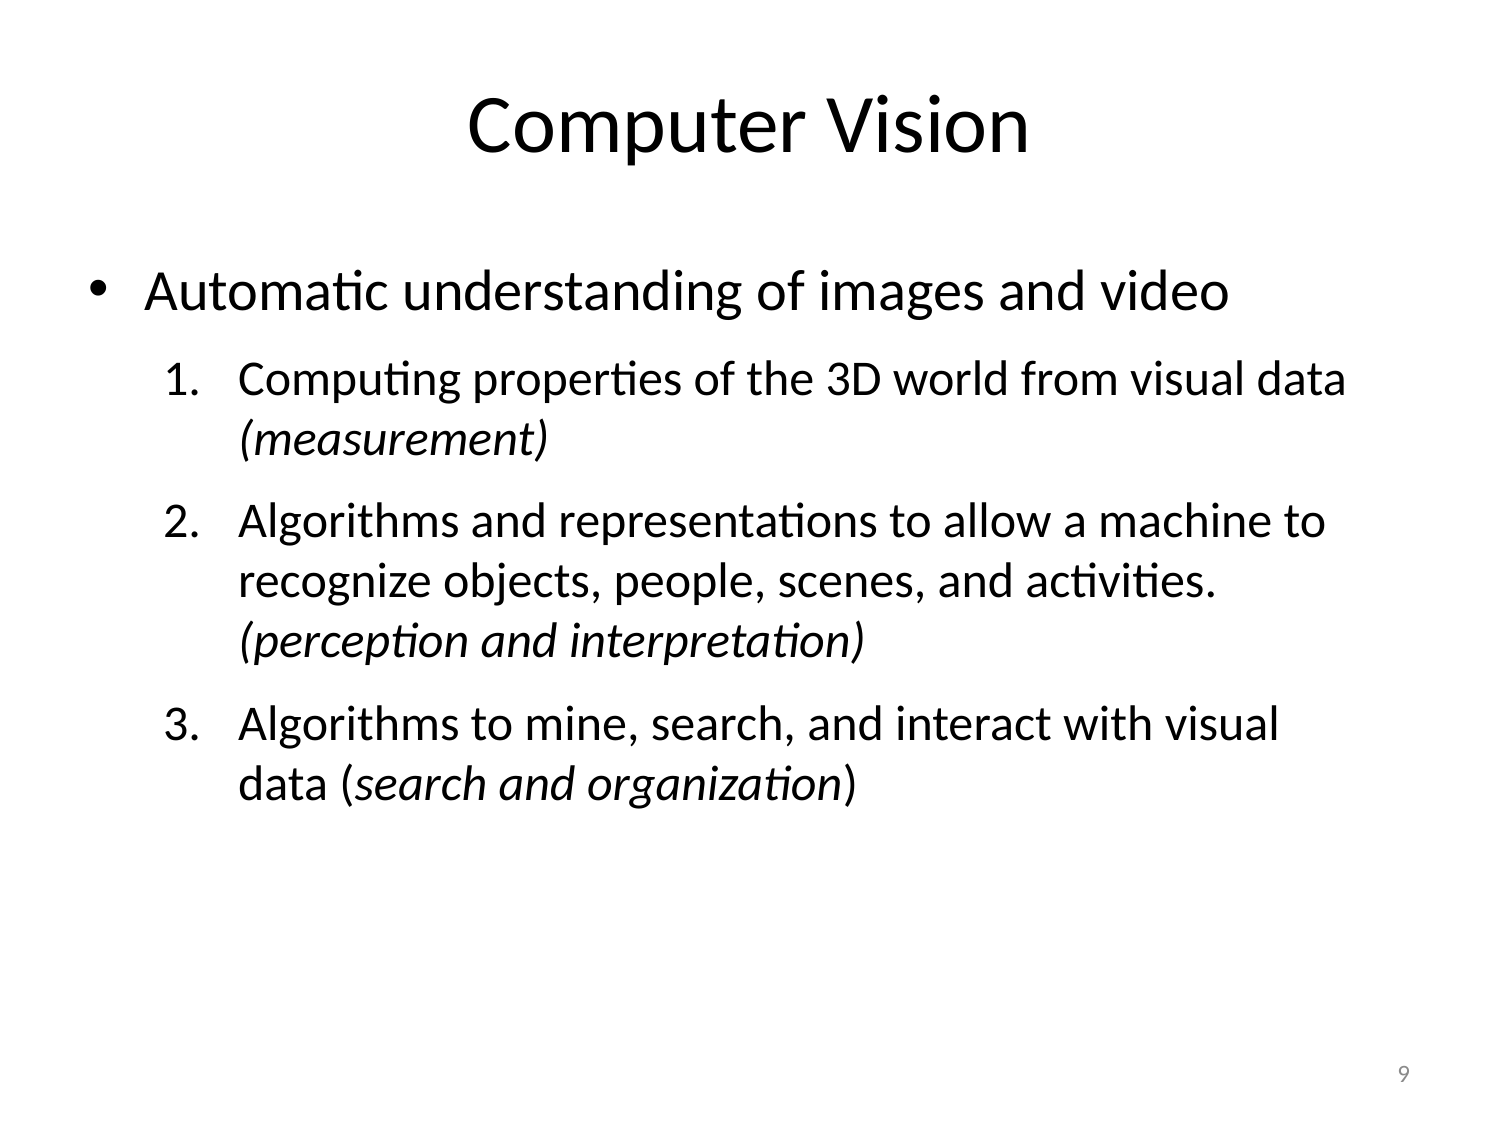

Computer Vision
Automatic understanding of images and video
Computing properties of the 3D world from visual data (measurement)
Algorithms and representations to allow a machine to recognize objects, people, scenes, and activities. (perception and interpretation)
Algorithms to mine, search, and interact with visual data (search and organization)

9